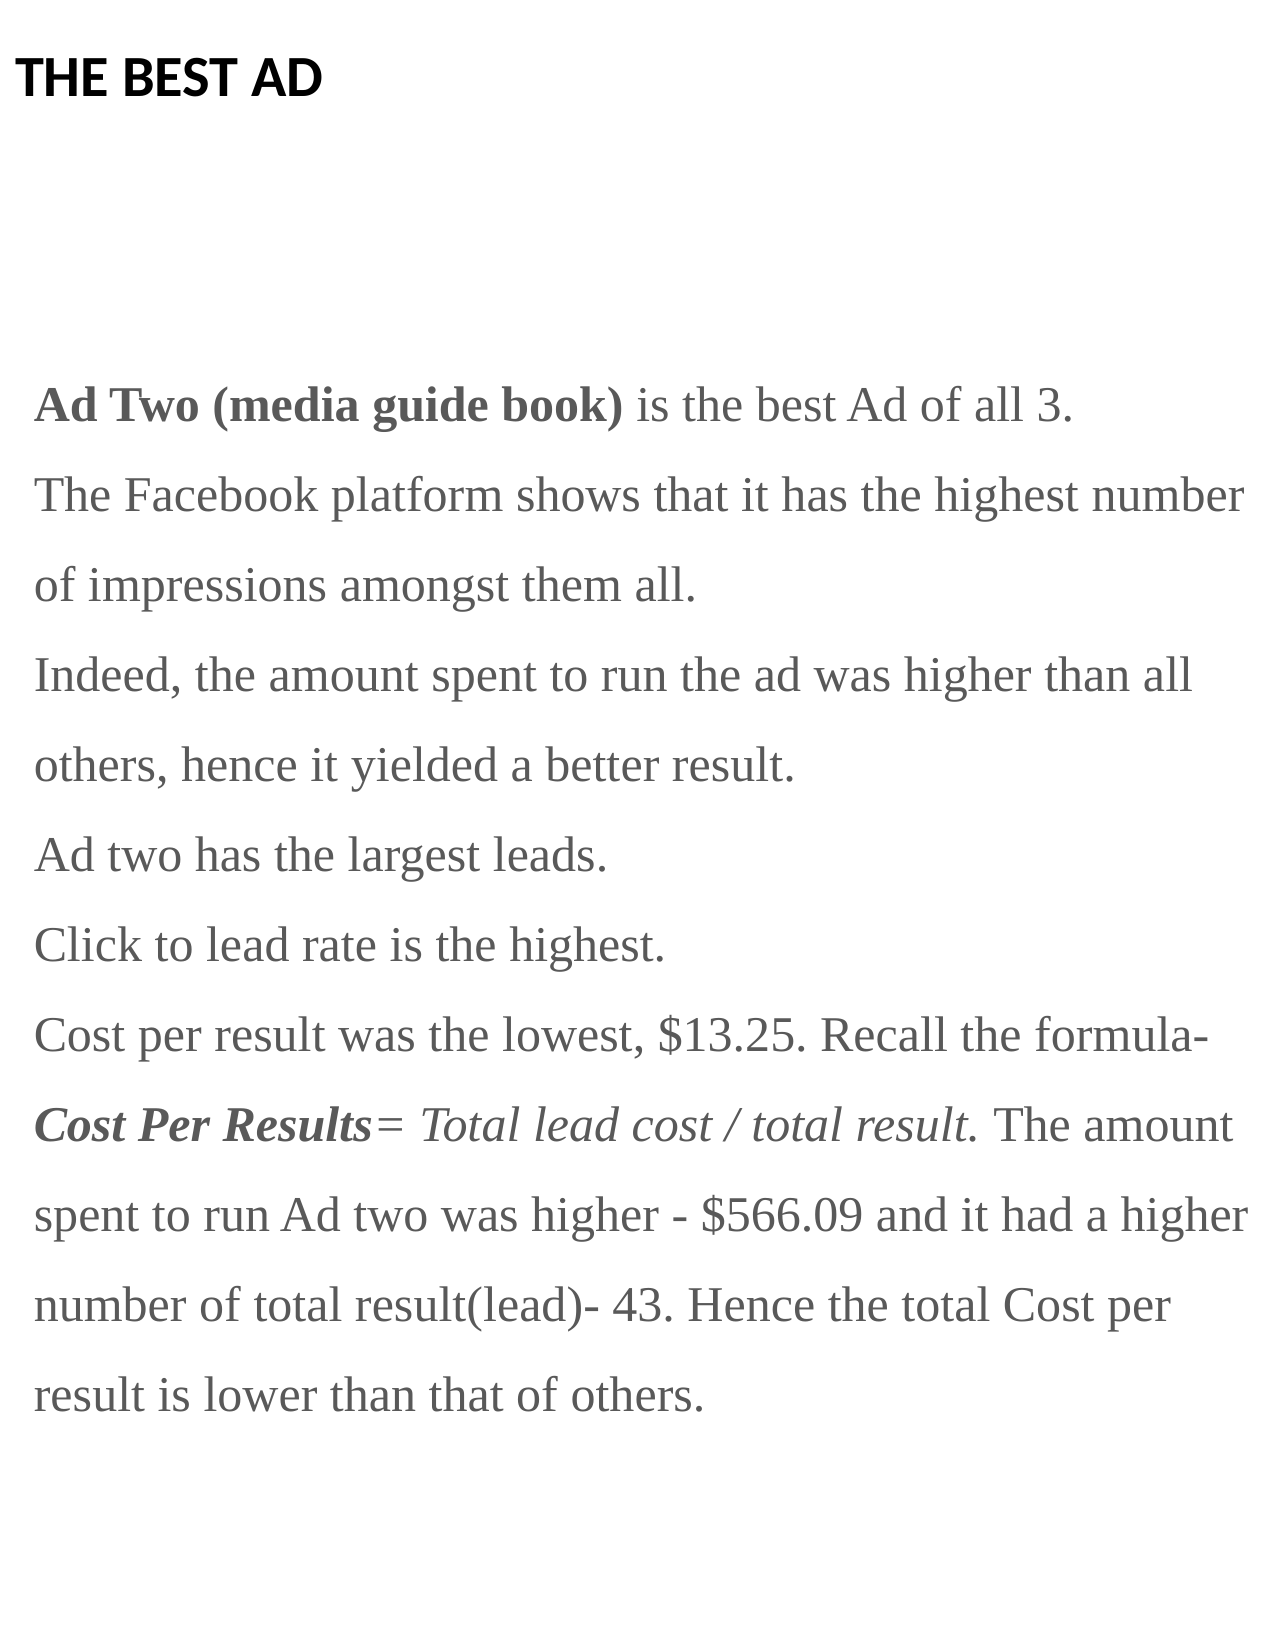

# THE BEST AD
Ad Two (media guide book) is the best Ad of all 3.
The Facebook platform shows that it has the highest number of impressions amongst them all.
Indeed, the amount spent to run the ad was higher than all others, hence it yielded a better result.
Ad two has the largest leads.
Click to lead rate is the highest.
Cost per result was the lowest, $13.25. Recall the formula-
Cost Per Results= Total lead cost / total result. The amount
spent to run Ad two was higher - $566.09 and it had a higher
number of total result(lead)- 43. Hence the total Cost per result is lower than that of others.